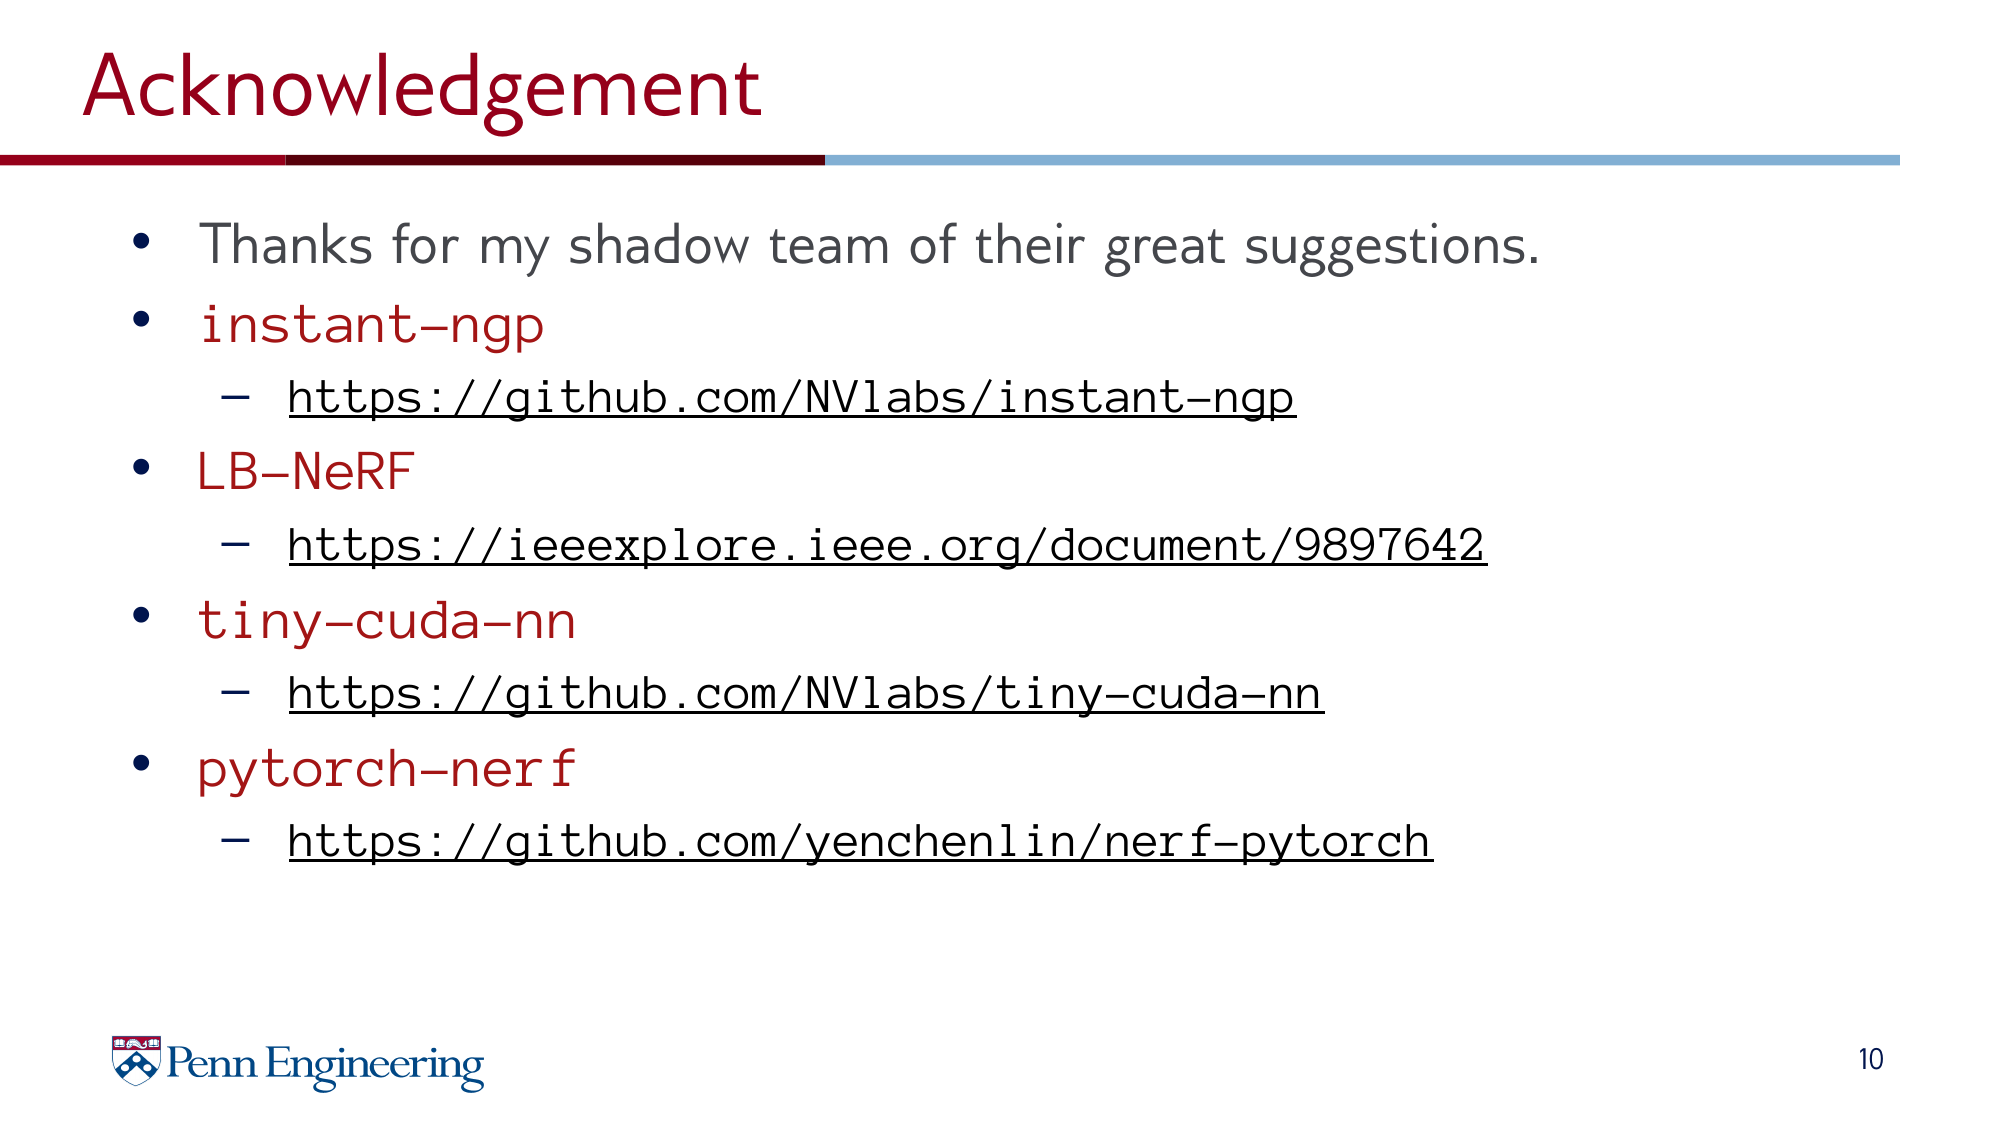

# Acknowledgement
Thanks for my shadow team of their great suggestions.
instant-ngp
https://github.com/NVlabs/instant-ngp
LB-NeRF
https://ieeexplore.ieee.org/document/9897642
tiny-cuda-nn
https://github.com/NVlabs/tiny-cuda-nn
pytorch-nerf
https://github.com/yenchenlin/nerf-pytorch

10